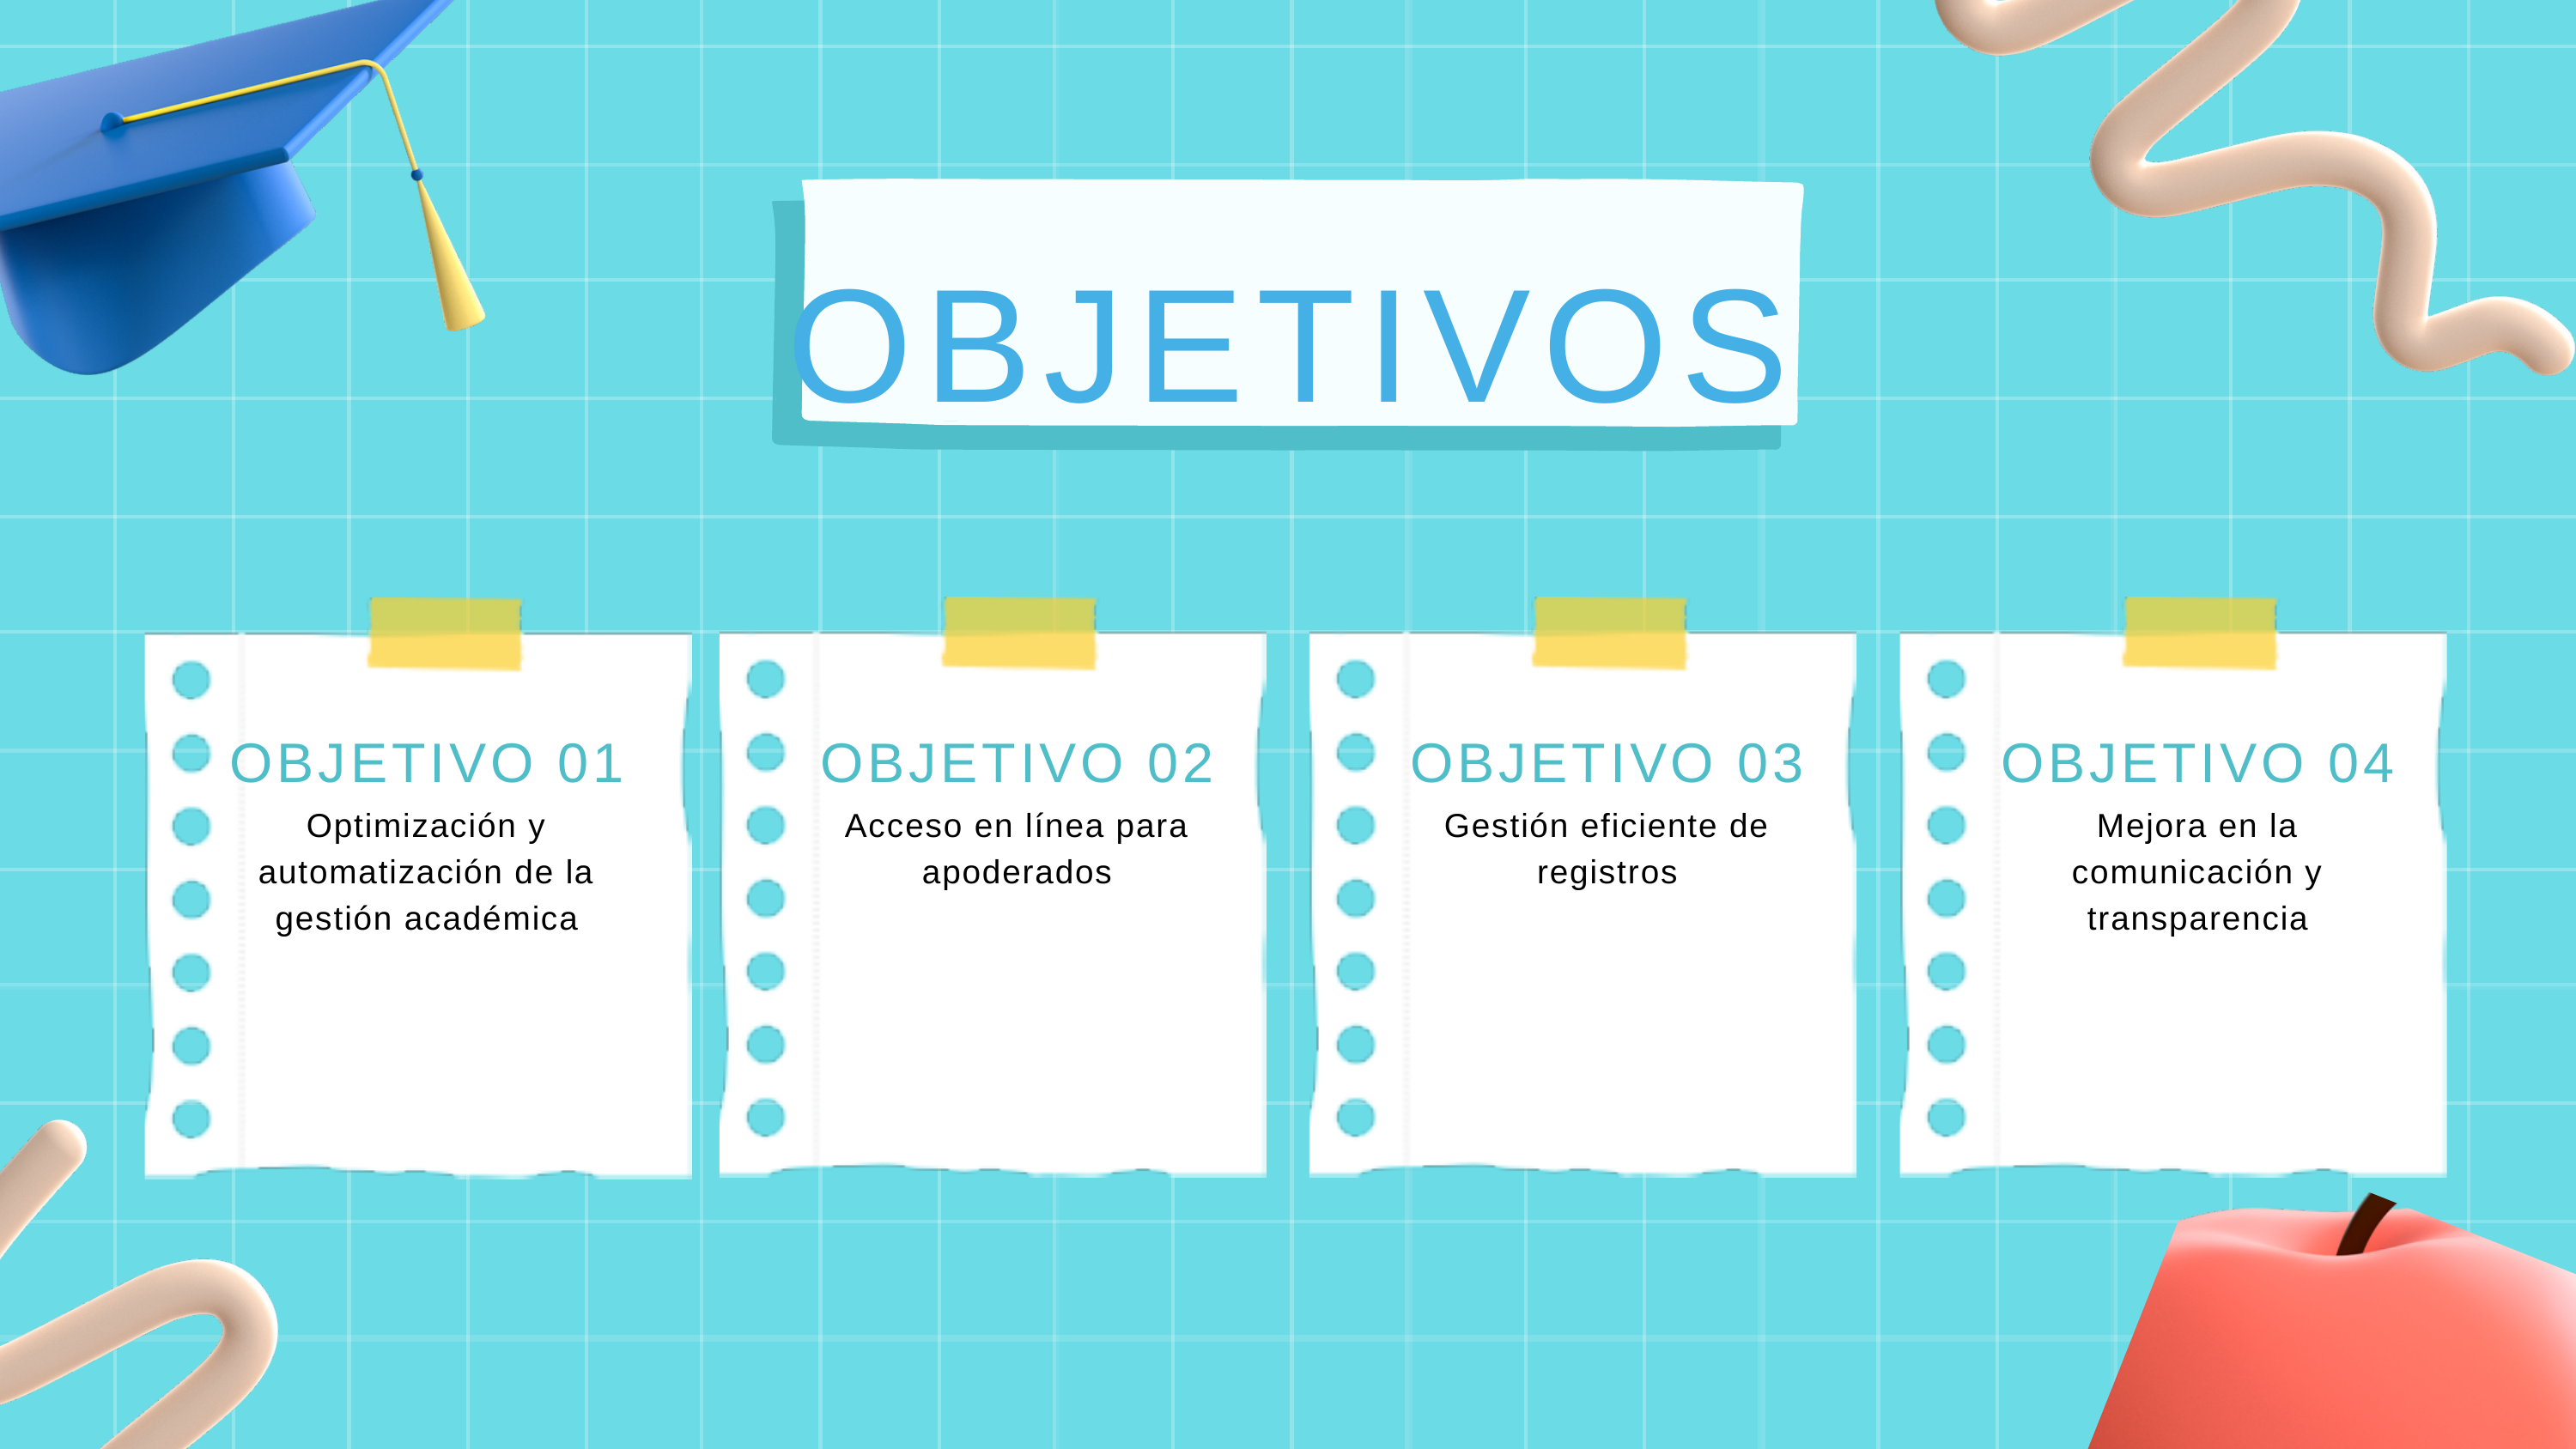

OBJETIVOS

OBJETIVO 01
OBJETIVO 02
OBJETIVO 03
OBJETIVO 04
Optimización y automatización de la gestión académica
Acceso en línea para apoderados
Gestión eficiente de registros
Mejora en la comunicación y transparencia